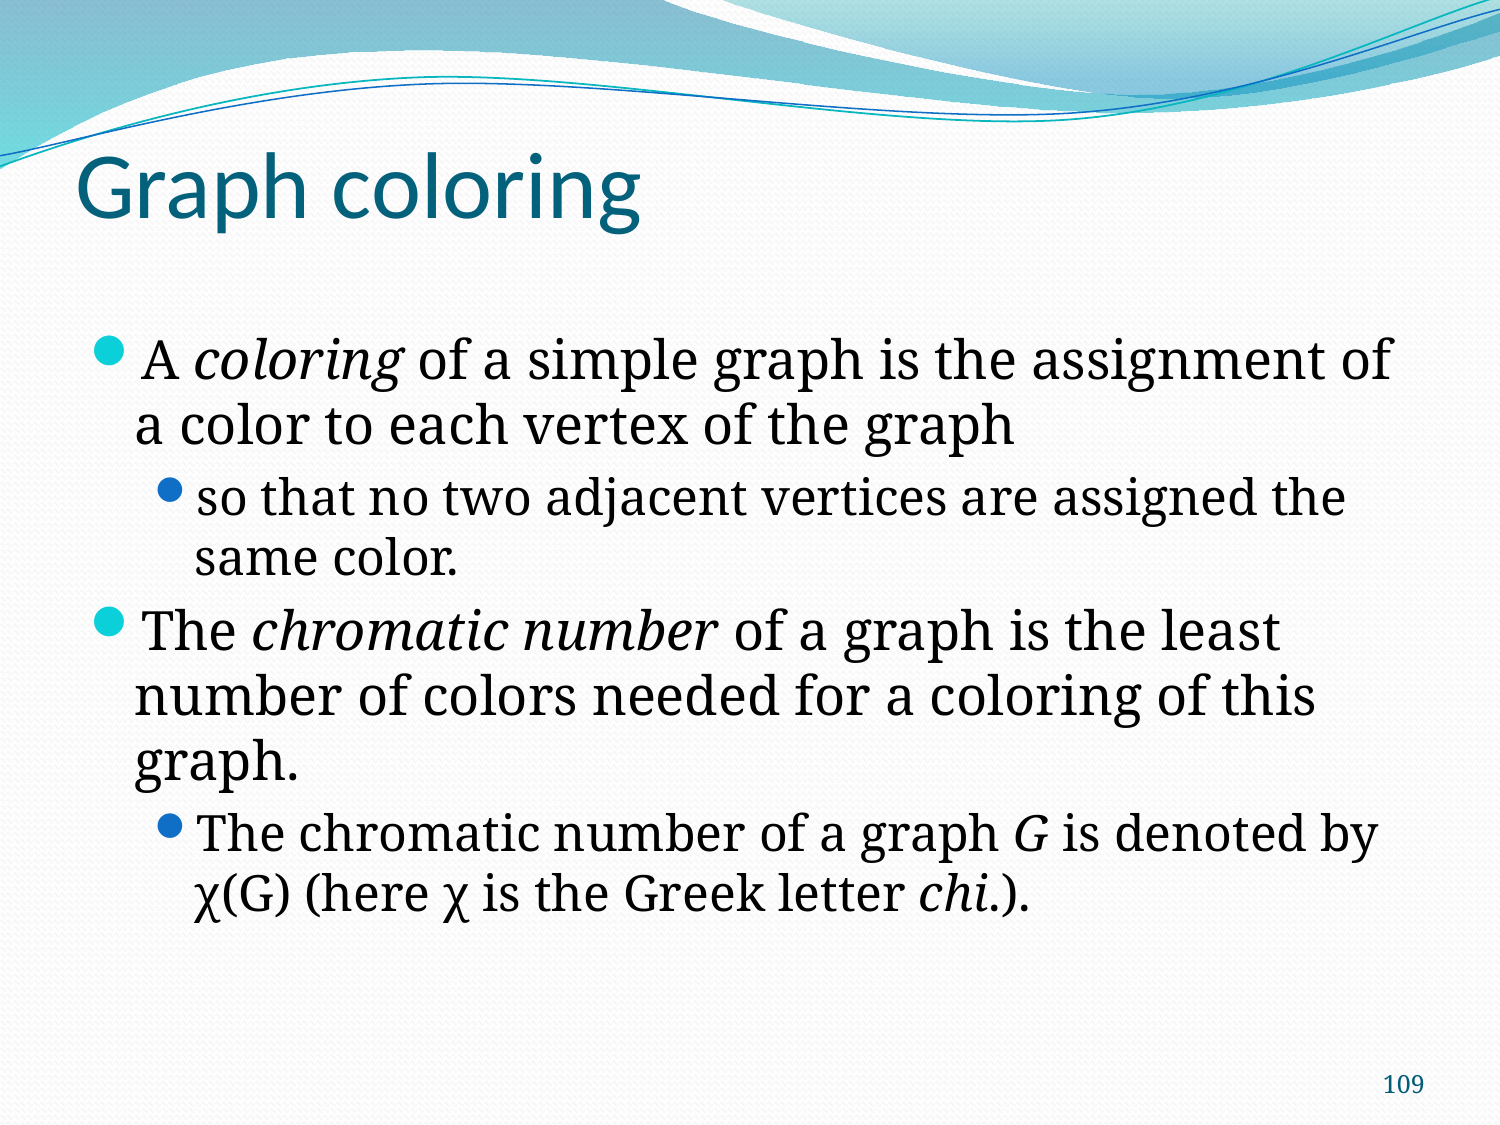

# Graph coloring
A coloring of a simple graph is the assignment of a color to each vertex of the graph
so that no two adjacent vertices are assigned the same color.
The chromatic number of a graph is the least number of colors needed for a coloring of this graph.
The chromatic number of a graph G is denoted by χ(G) (here χ is the Greek letter chi.).
109